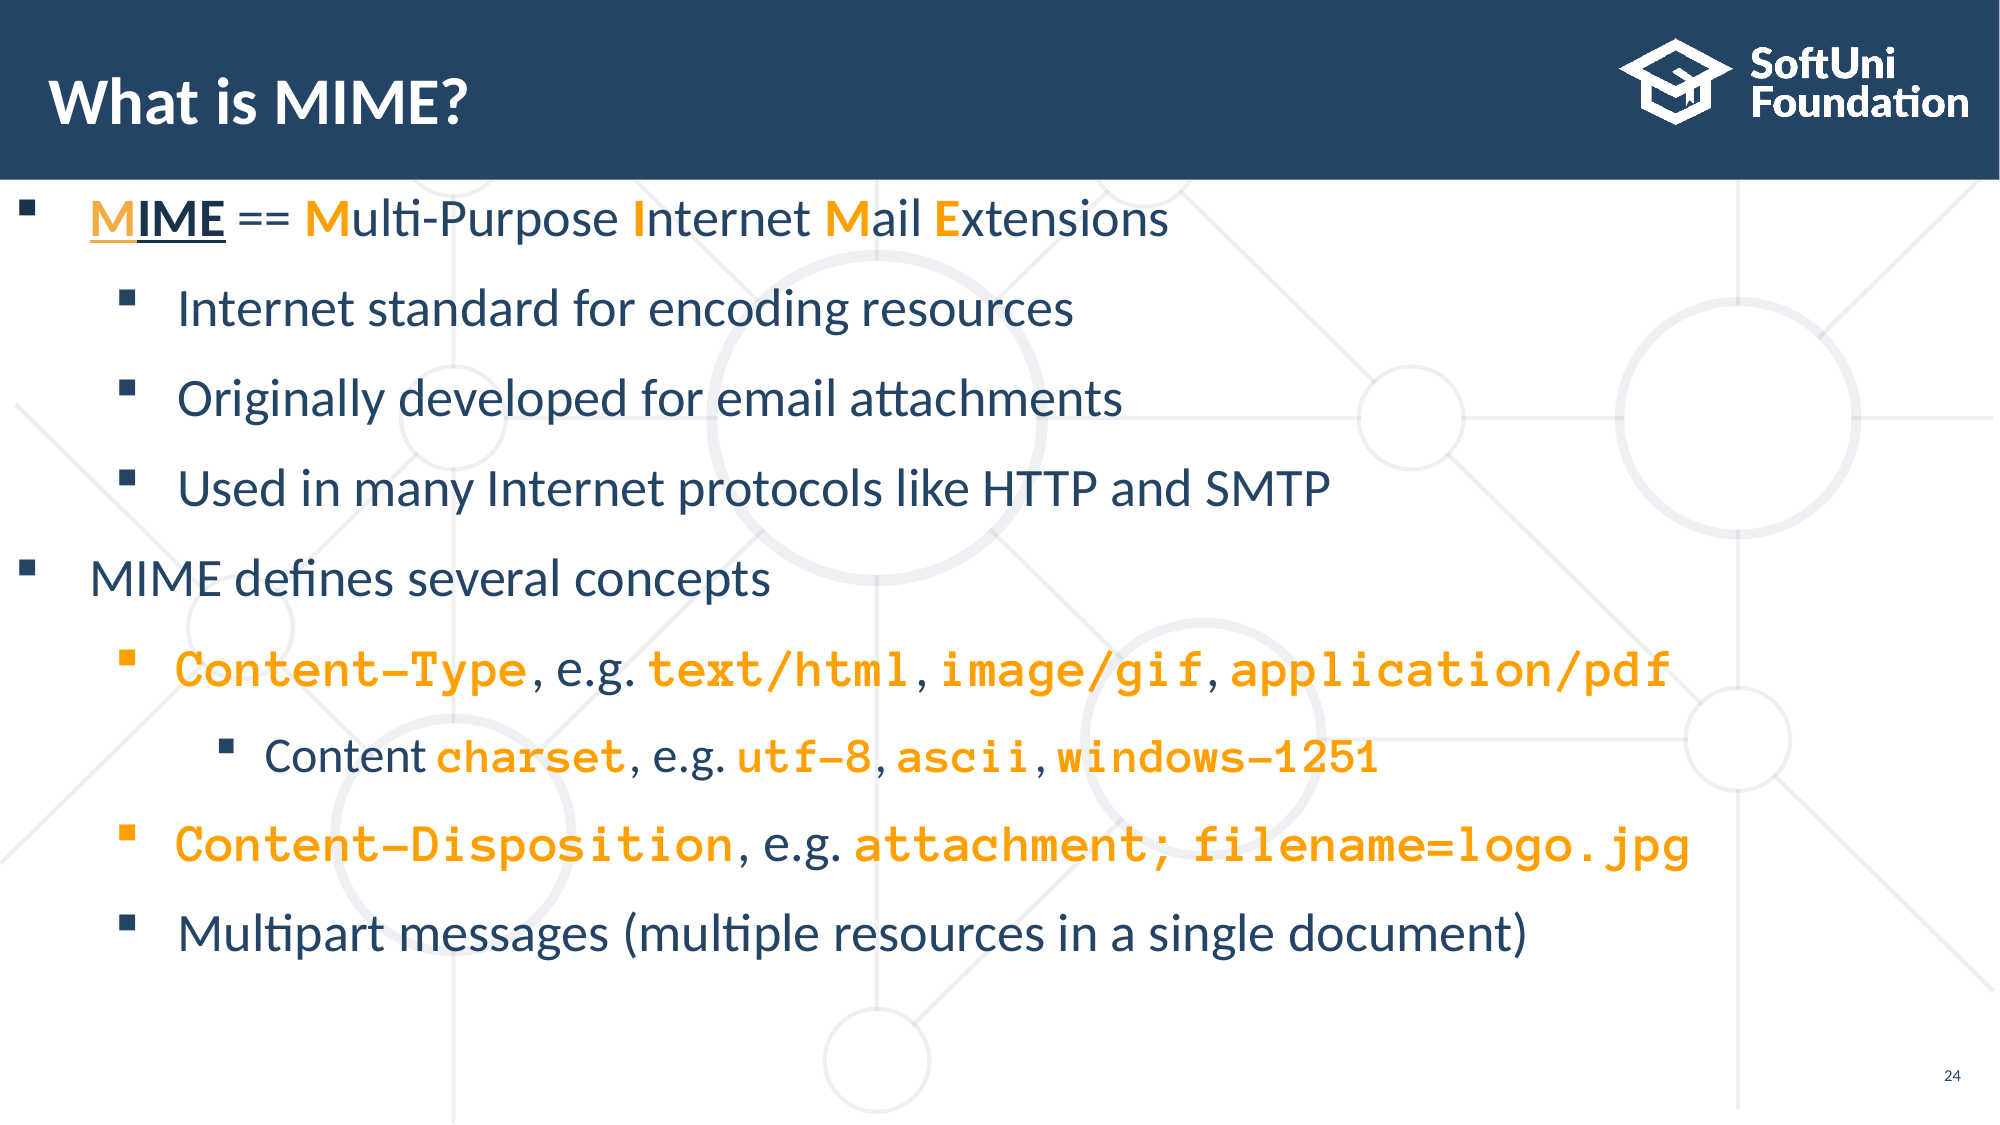

What is MIME?
MIME == Multi-Purpose Internet Mail Extensions
Internet standard for encoding resources
Originally developed for email attachments
Used in many Internet protocols like HTTP and SMTP
MIME defines several concepts
Content-Type, e.g. text/html, image/gif, application/pdf
Content charset, e.g. utf-8, ascii, windows-1251
Content-Disposition, e.g. attachment; filename=logo.jpg
Multipart messages (multiple resources in a single document)
24